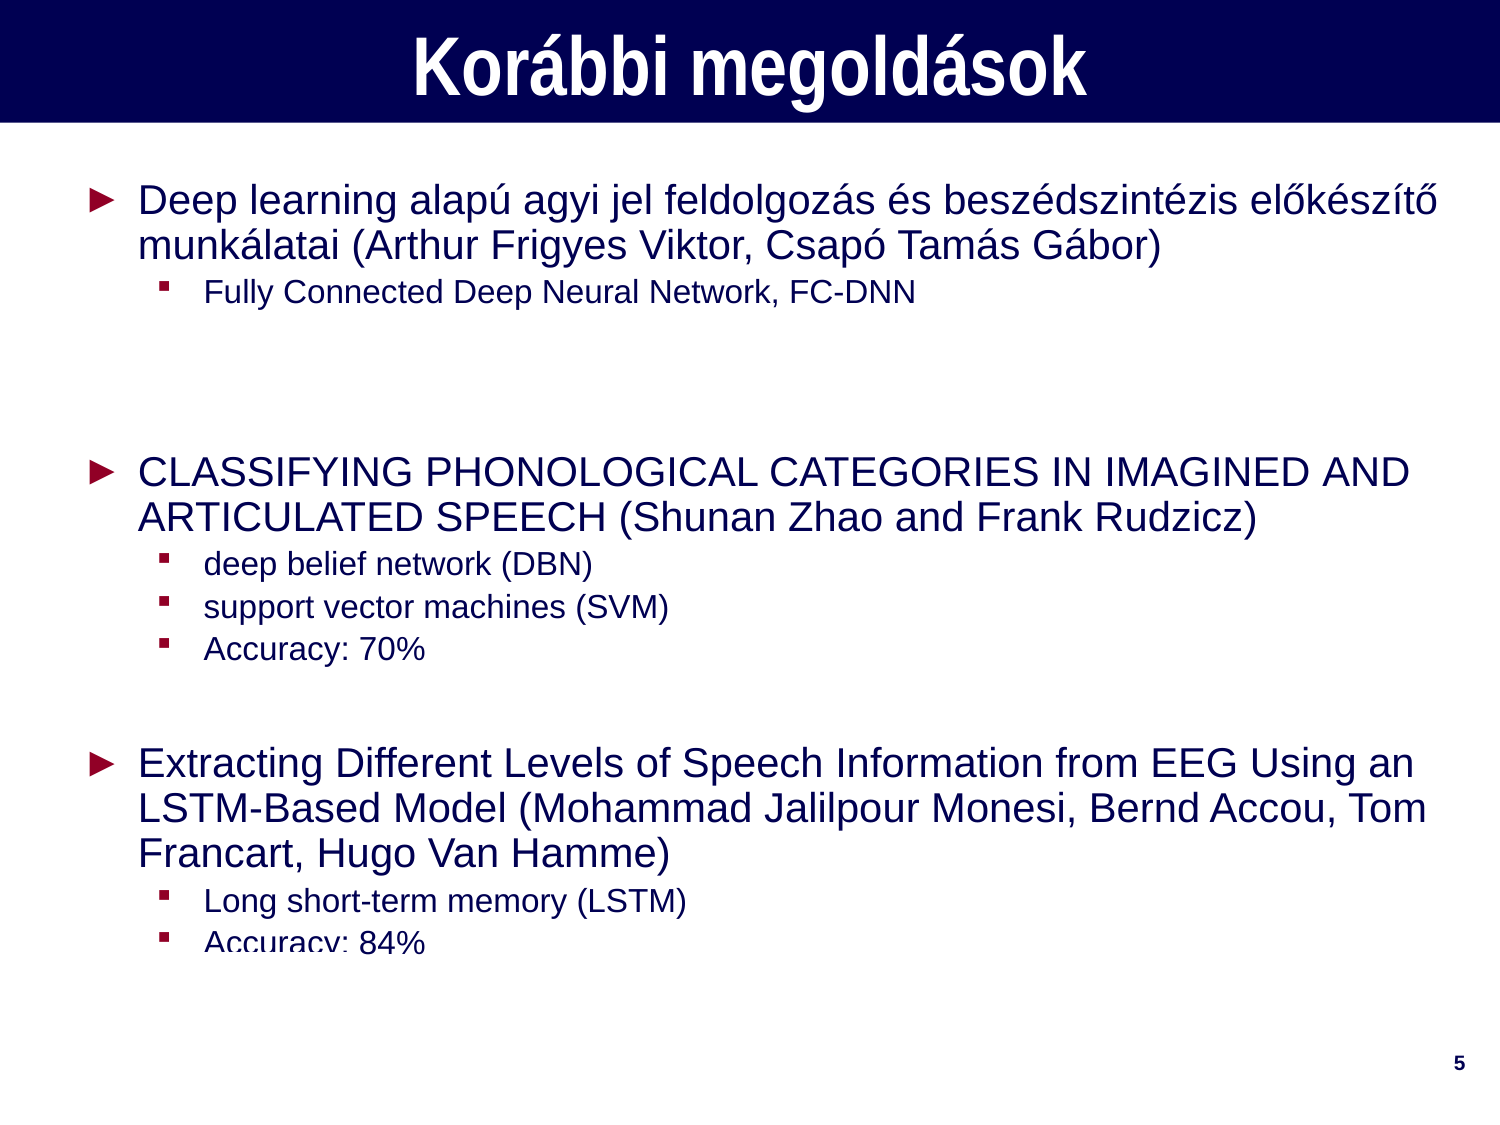

# Korábbi megoldások
Deep learning alapú agyi jel feldolgozás és beszédszintézis előkészítő munkálatai (Arthur Frigyes Viktor, Csapó Tamás Gábor)
Fully Connected Deep Neural Network, FC-DNN

CLASSIFYING PHONOLOGICAL CATEGORIES IN IMAGINED AND ARTICULATED SPEECH (Shunan Zhao and Frank Rudzicz)
deep belief network (DBN)
support vector machines (SVM)
Accuracy: 70%

Extracting Different Levels of Speech Information from EEG Using an LSTM-Based Model (Mohammad Jalilpour Monesi, Bernd Accou, Tom Francart, Hugo Van Hamme)
Long short-term memory (LSTM)
Accuracy: 84%

5